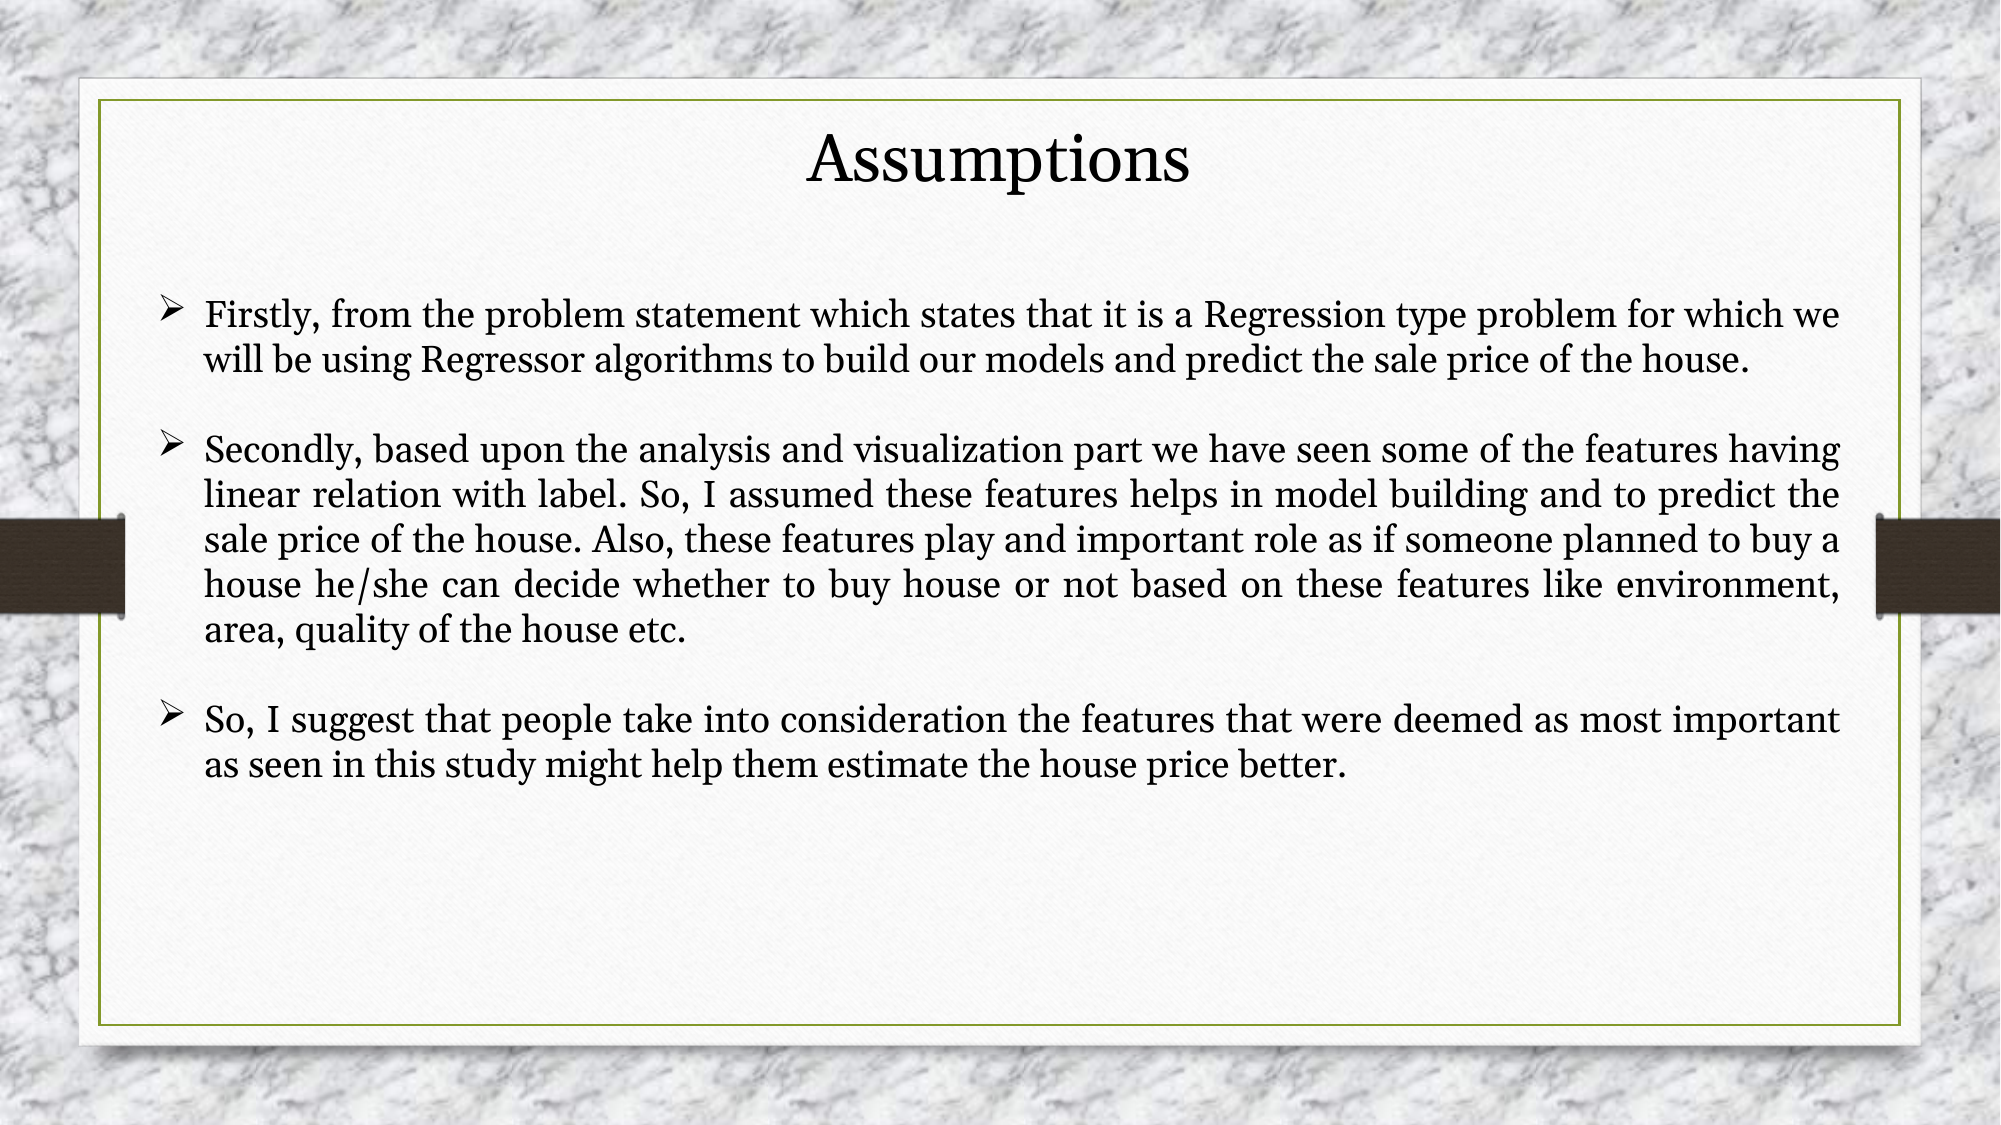

Assumptions
Firstly, from the problem statement which states that it is a Regression type problem for which we will be using Regressor algorithms to build our models and predict the sale price of the house.

Secondly, based upon the analysis and visualization part we have seen some of the features having linear relation with label. So, I assumed these features helps in model building and to predict the sale price of the house. Also, these features play and important role as if someone planned to buy a house he/she can decide whether to buy house or not based on these features like environment, area, quality of the house etc.

So, I suggest that people take into consideration the features that were deemed as most important as seen in this study might help them estimate the house price better.